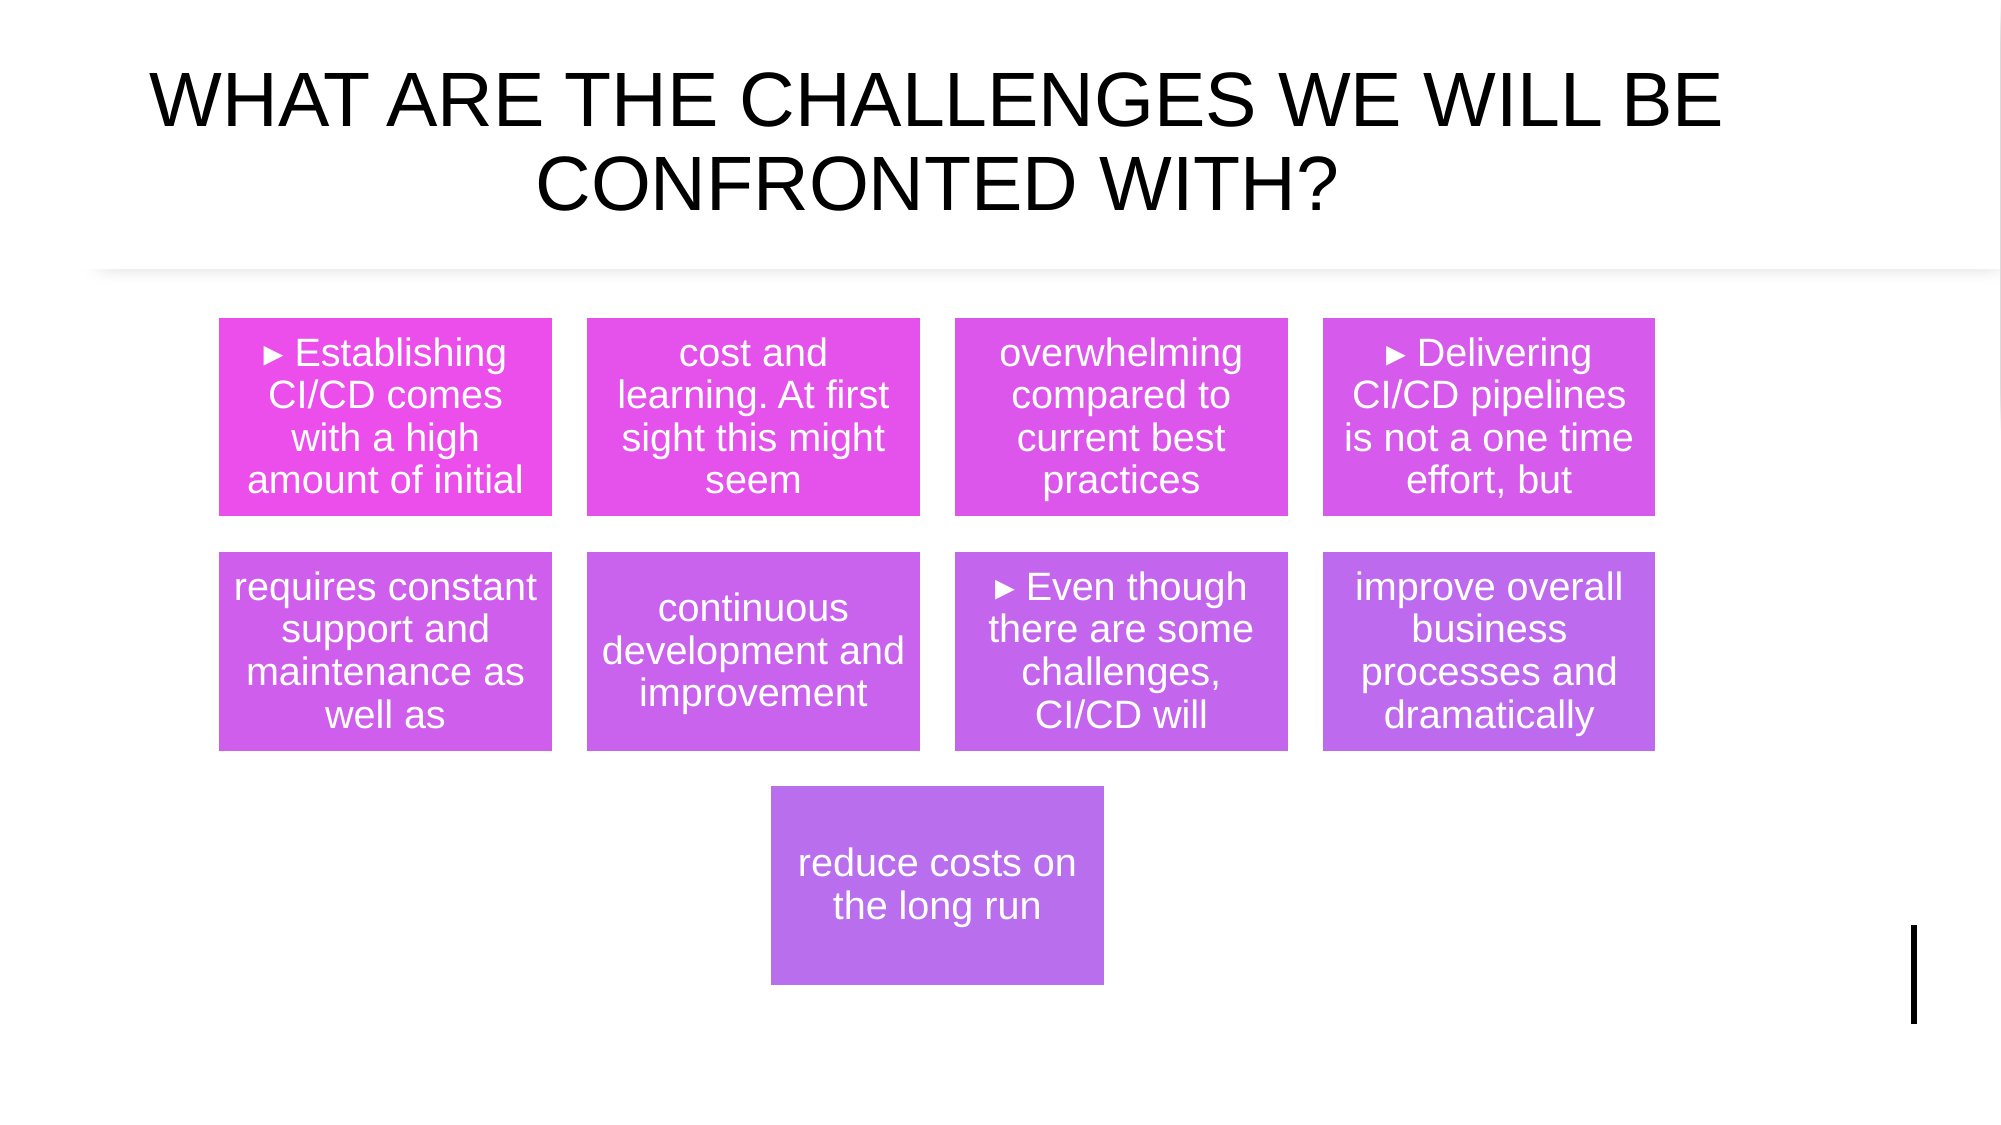

# WHAT ARE THE CHALLENGES WE WILL BE CONFRONTED WITH?
▸ Establishing CI/CD comes with a high amount of initial
cost and learning. At first sight this might seem
overwhelming compared to current best practices
▸ Delivering CI/CD pipelines is not a one time effort, but
requires constant support and maintenance as well as
continuous development and improvement
▸ Even though there are some challenges, CI/CD will
improve overall business processes and dramatically
reduce costs on the long run